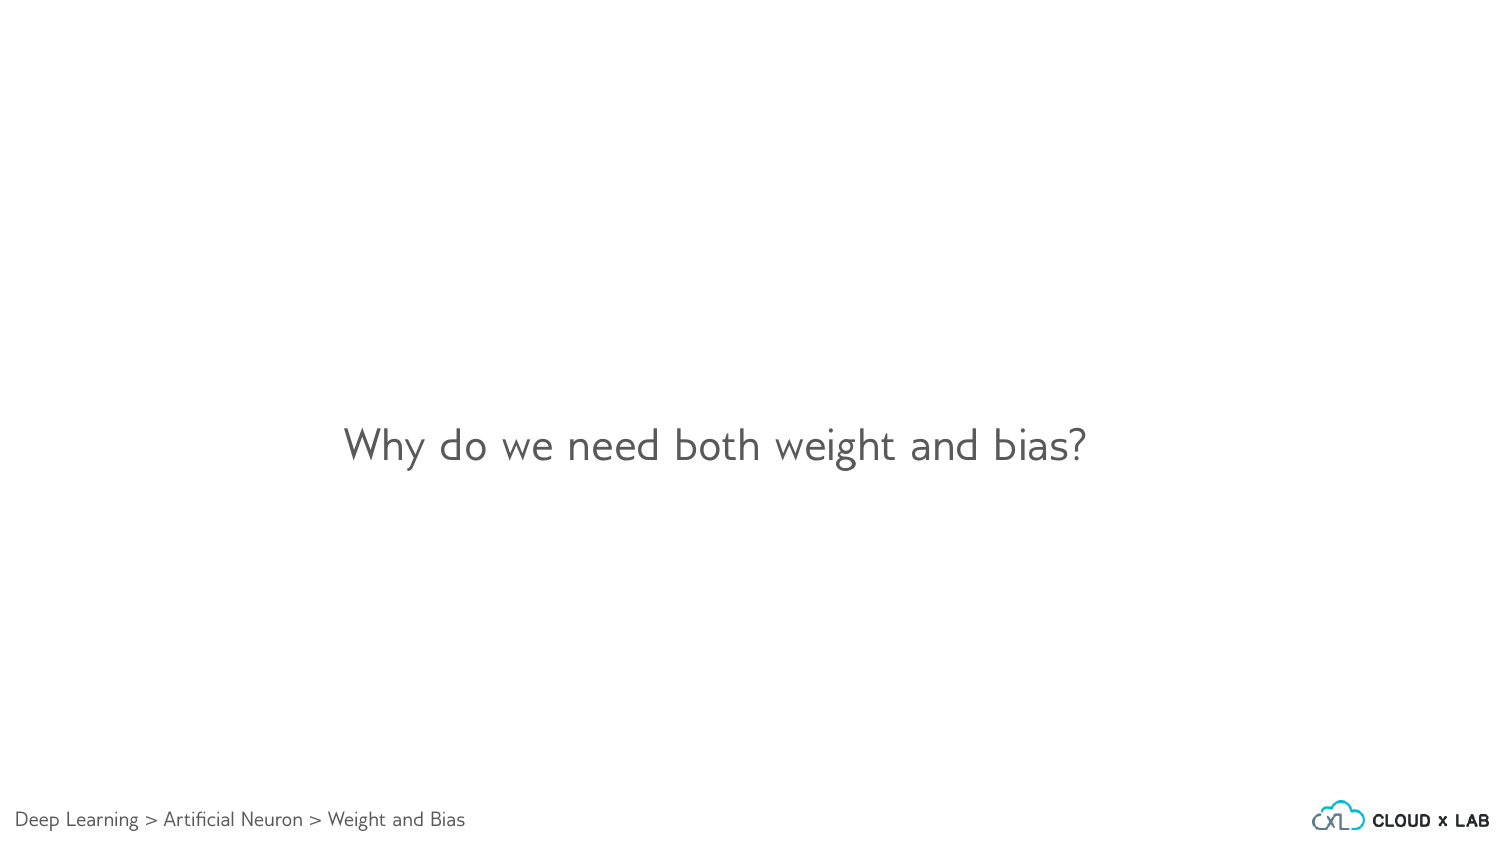

Why do we need both weight and bias?
Deep Learning > Artificial Neuron > Weight and Bias